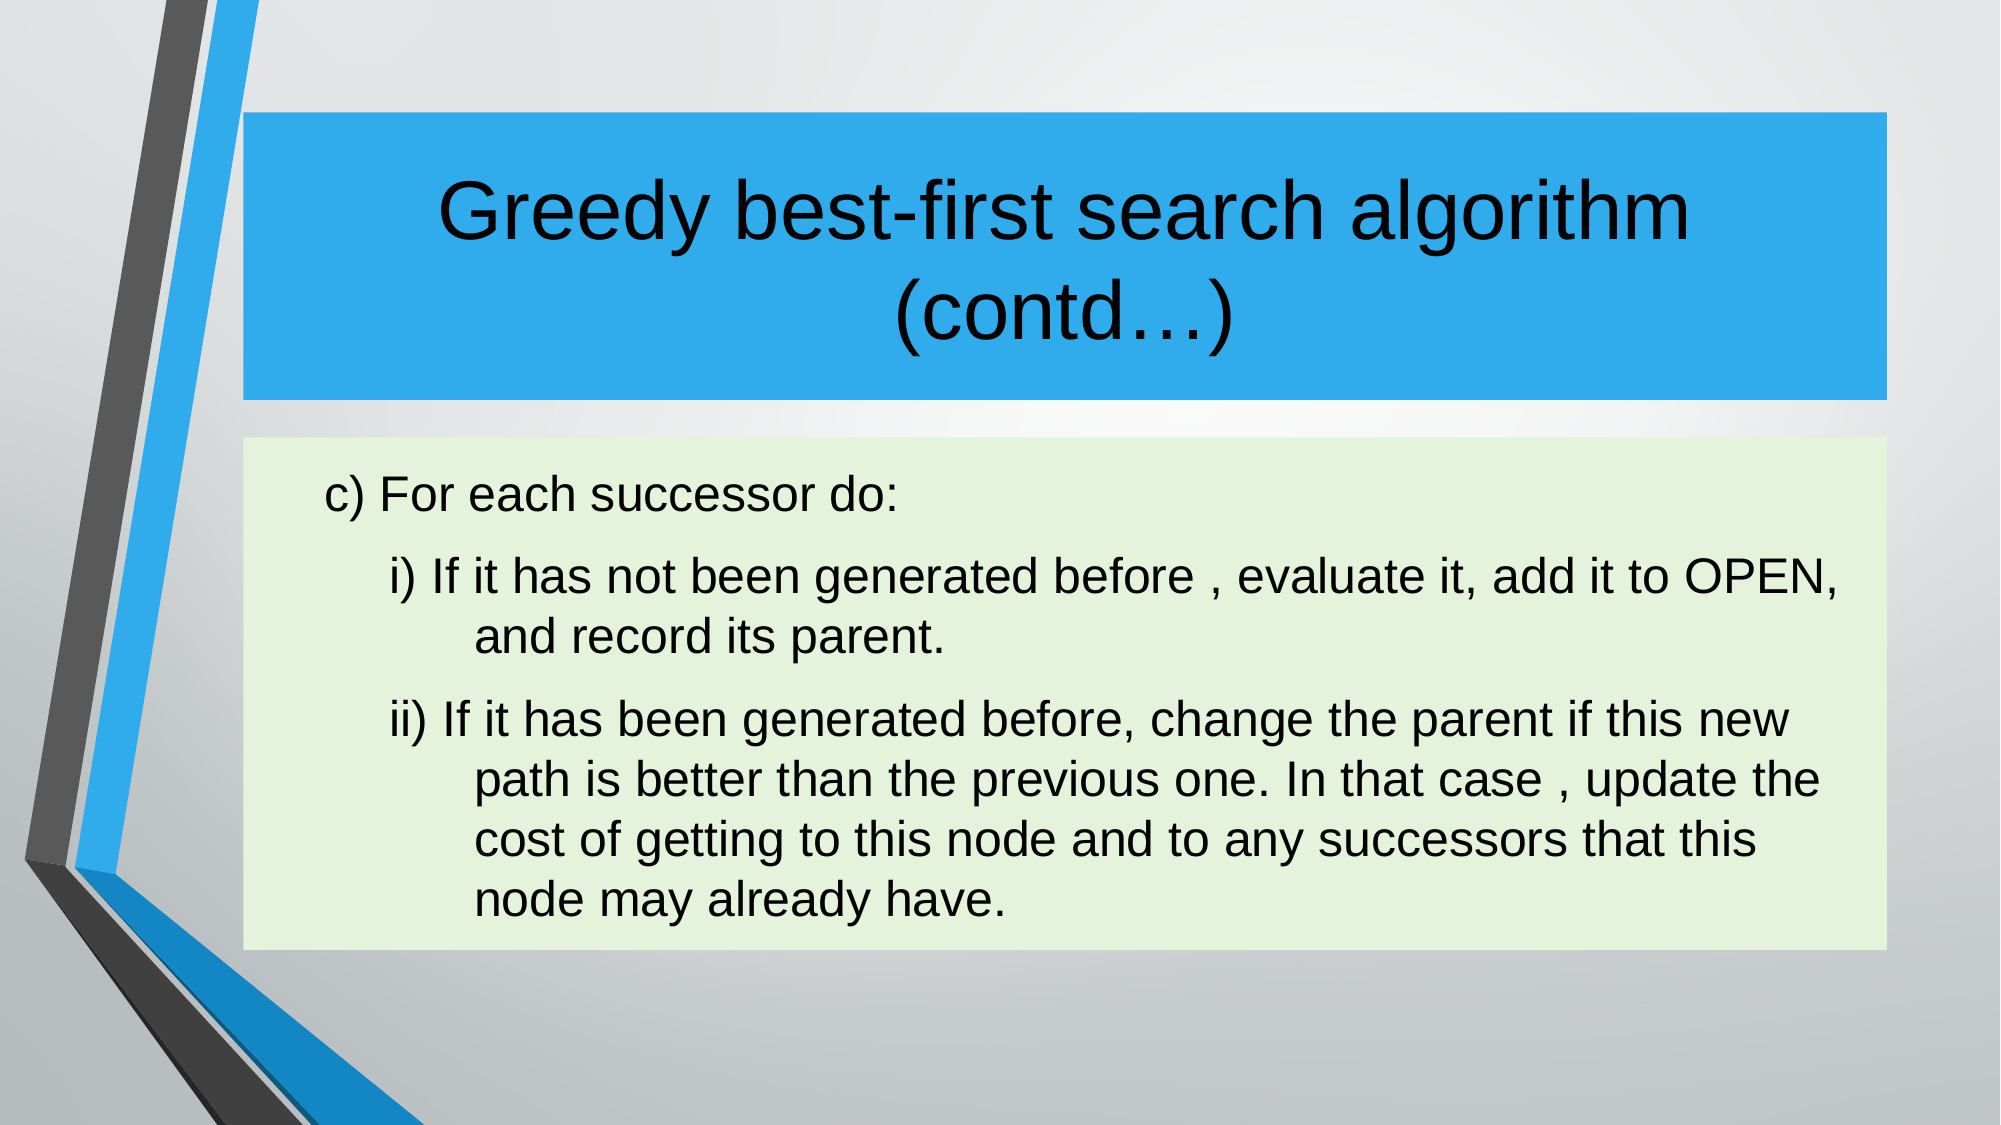

# Greedy best-first search algorithm (contd…)
c) For each successor do:
i) If it has not been generated before , evaluate it, add it to OPEN, and record its parent.
ii) If it has been generated before, change the parent if this new path is better than the previous one. In that case , update the cost of getting to this node and to any successors that this node may already have.